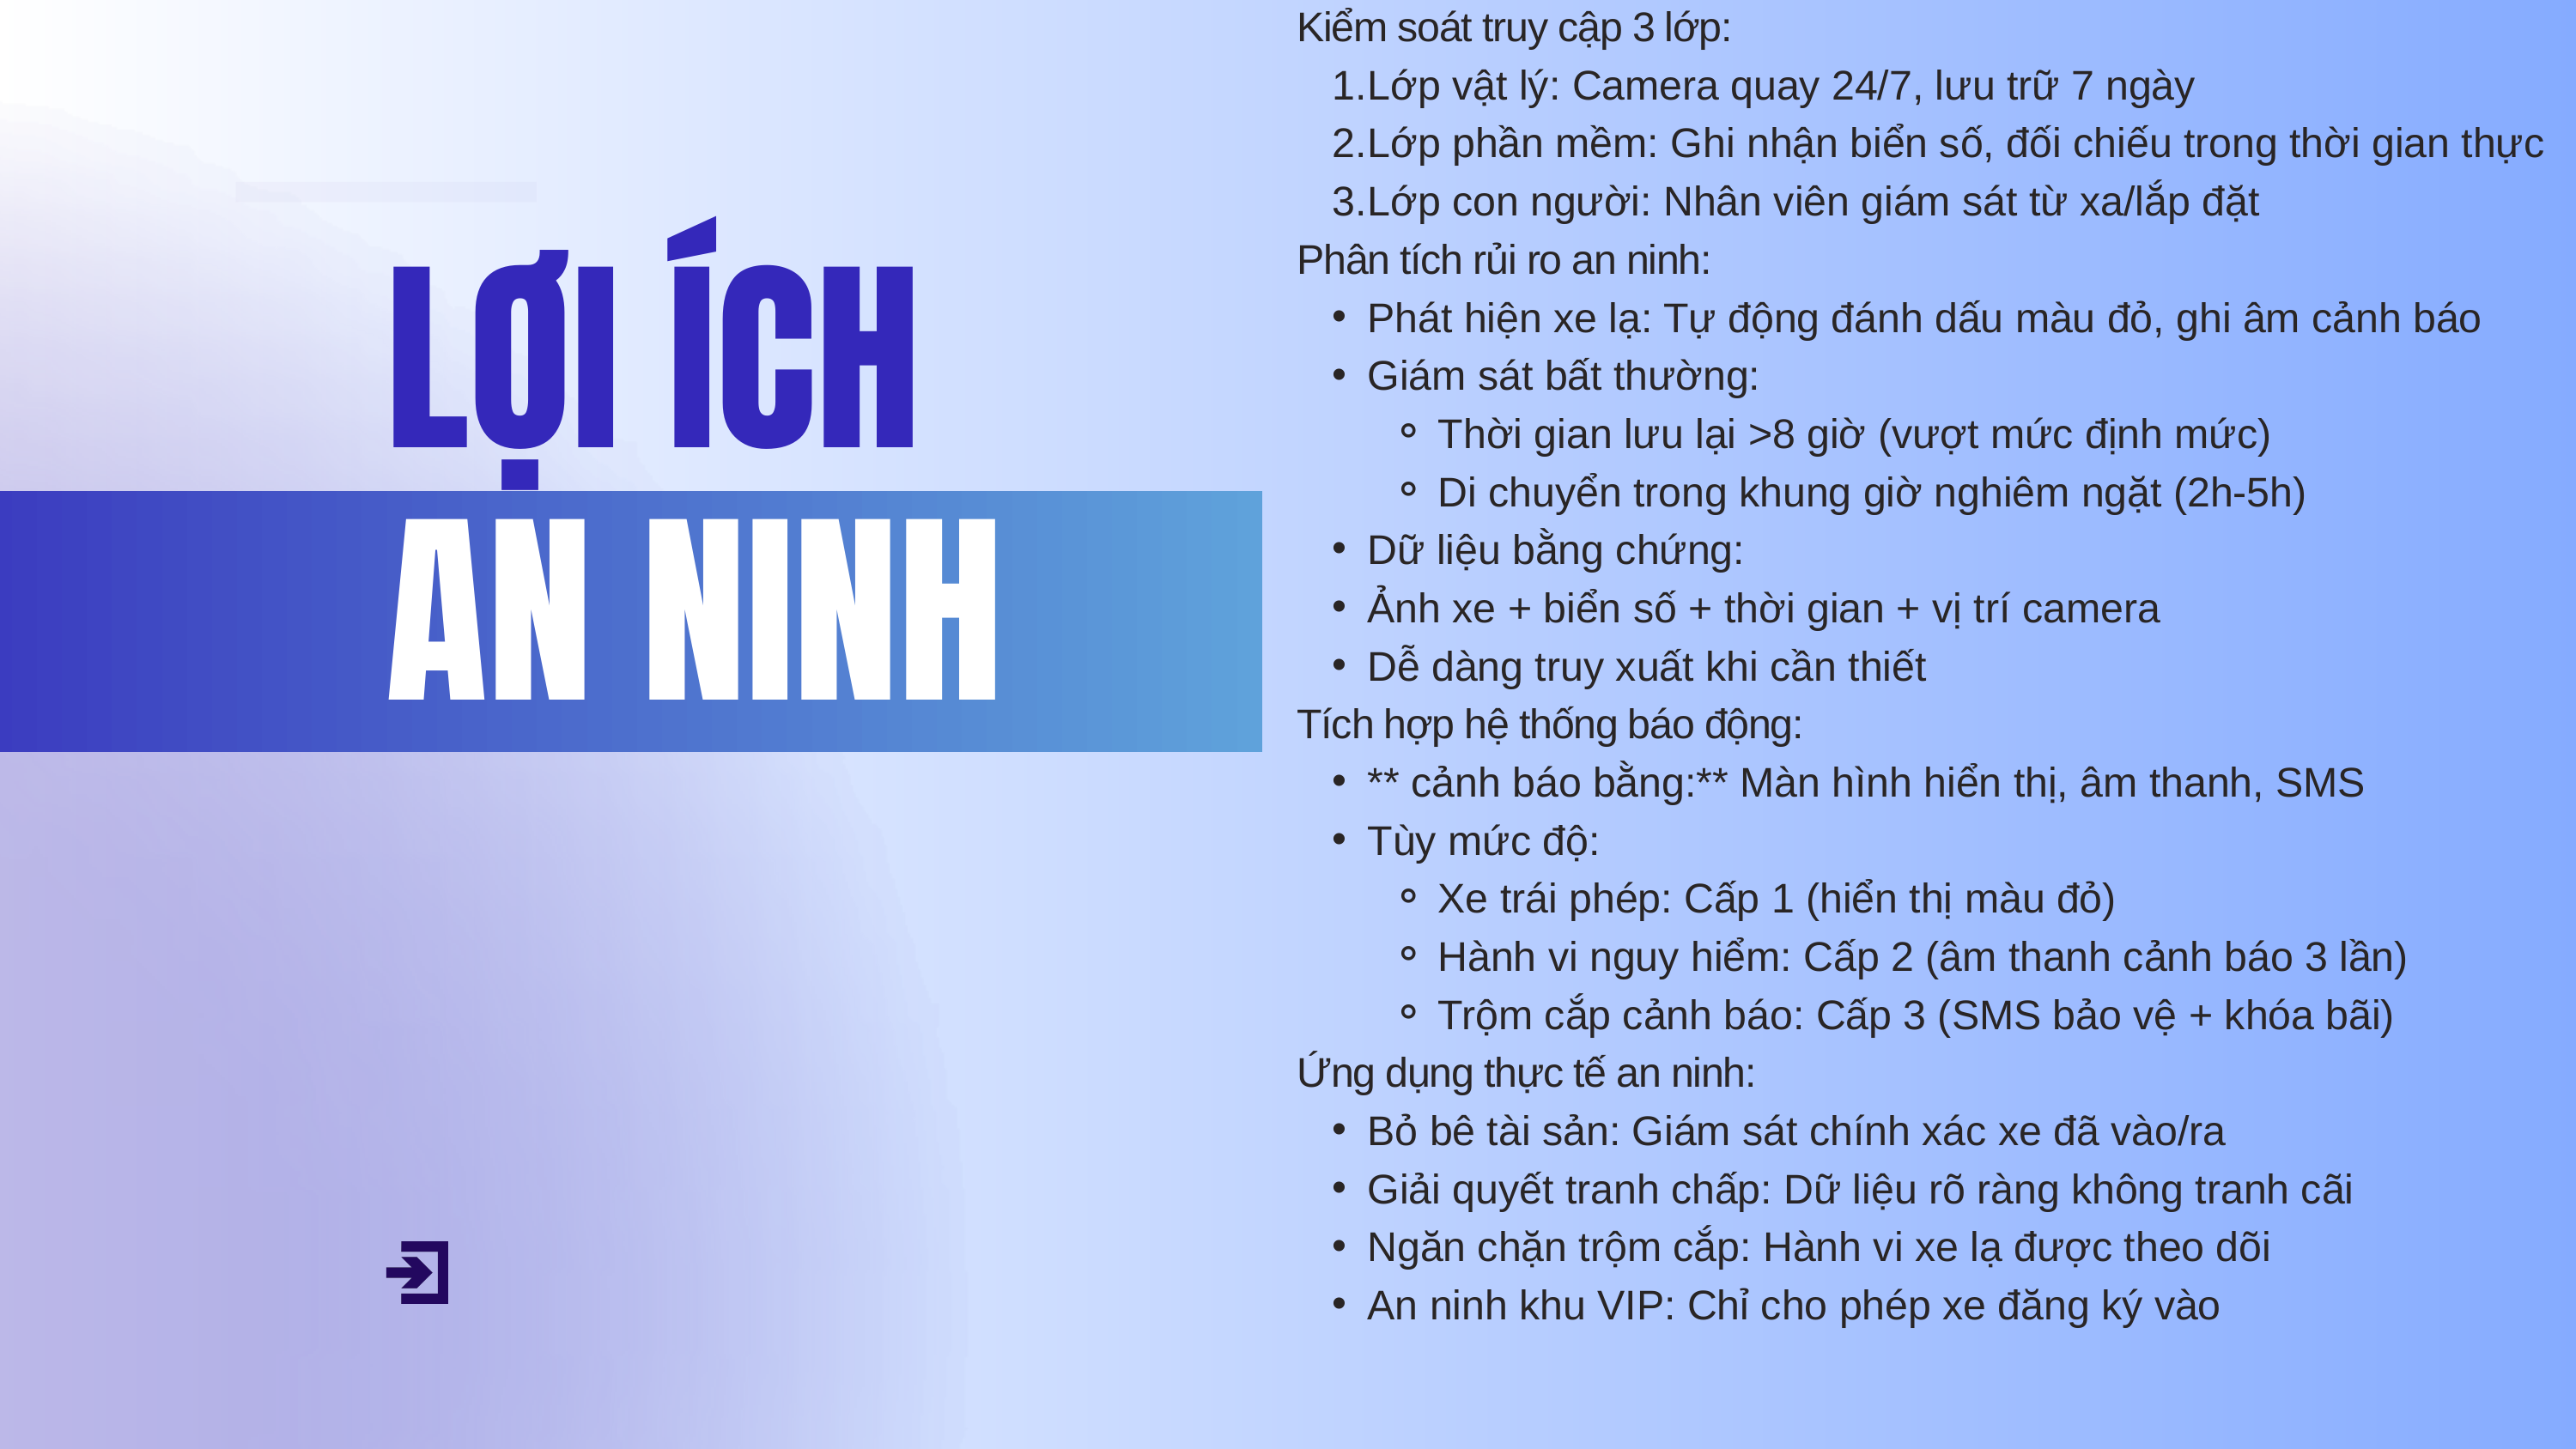

Kiểm soát truy cập 3 lớp:
Lớp vật lý: Camera quay 24/7, lưu trữ 7 ngày
Lớp phần mềm: Ghi nhận biển số, đối chiếu trong thời gian thực
Lớp con người: Nhân viên giám sát từ xa/lắp đặt
Phân tích rủi ro an ninh:
Phát hiện xe lạ: Tự động đánh dấu màu đỏ, ghi âm cảnh báo
Giám sát bất thường:
Thời gian lưu lại >8 giờ (vượt mức định mức)
Di chuyển trong khung giờ nghiêm ngặt (2h-5h)
Dữ liệu bằng chứng:
Ảnh xe + biển số + thời gian + vị trí camera
Dễ dàng truy xuất khi cần thiết
Tích hợp hệ thống báo động:
** cảnh báo bằng:** Màn hình hiển thị, âm thanh, SMS
Tùy mức độ:
Xe trái phép: Cấp 1 (hiển thị màu đỏ)
Hành vi nguy hiểm: Cấp 2 (âm thanh cảnh báo 3 lần)
Trộm cắp cảnh báo: Cấp 3 (SMS bảo vệ + khóa bãi)
Ứng dụng thực tế an ninh:
Bỏ bê tài sản: Giám sát chính xác xe đã vào/ra
Giải quyết tranh chấp: Dữ liệu rõ ràng không tranh cãi
Ngăn chặn trộm cắp: Hành vi xe lạ được theo dõi
An ninh khu VIP: Chỉ cho phép xe đăng ký vào

LỢI ÍCH

AN NINH